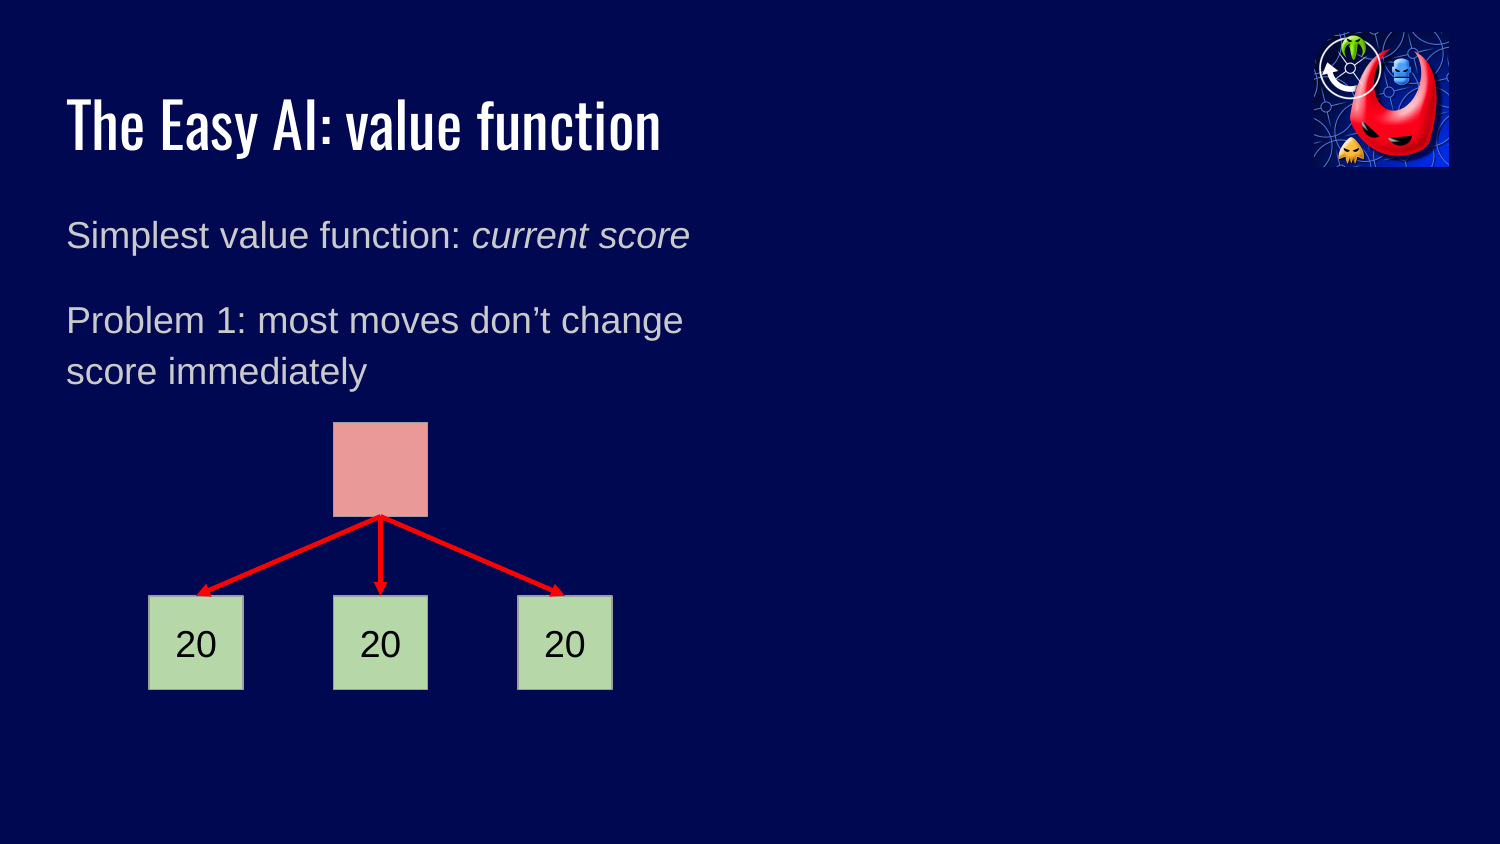

# The Easy AI: value function
Simplest value function: current score
Problem 1: most moves don’t change score immediately

20
20
20